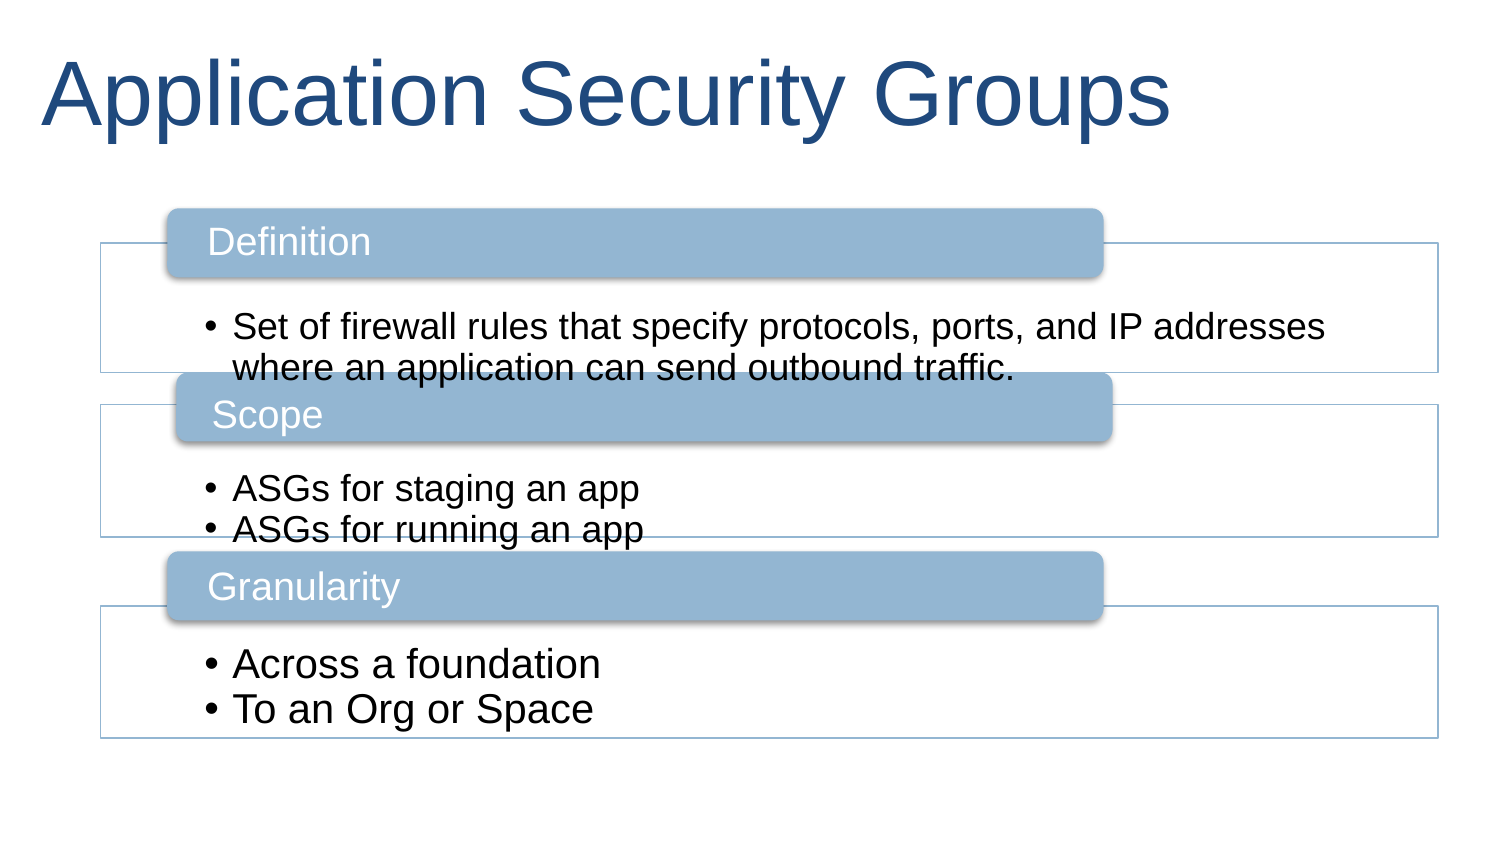

# Application Security Groups

Definition
Set of firewall rules that specify protocols, ports, and IP addresses where an application can send outbound traffic.

Granularity
Across a foundation
To an Org or Space

Scope

ASGs for staging an app
ASGs for running an app